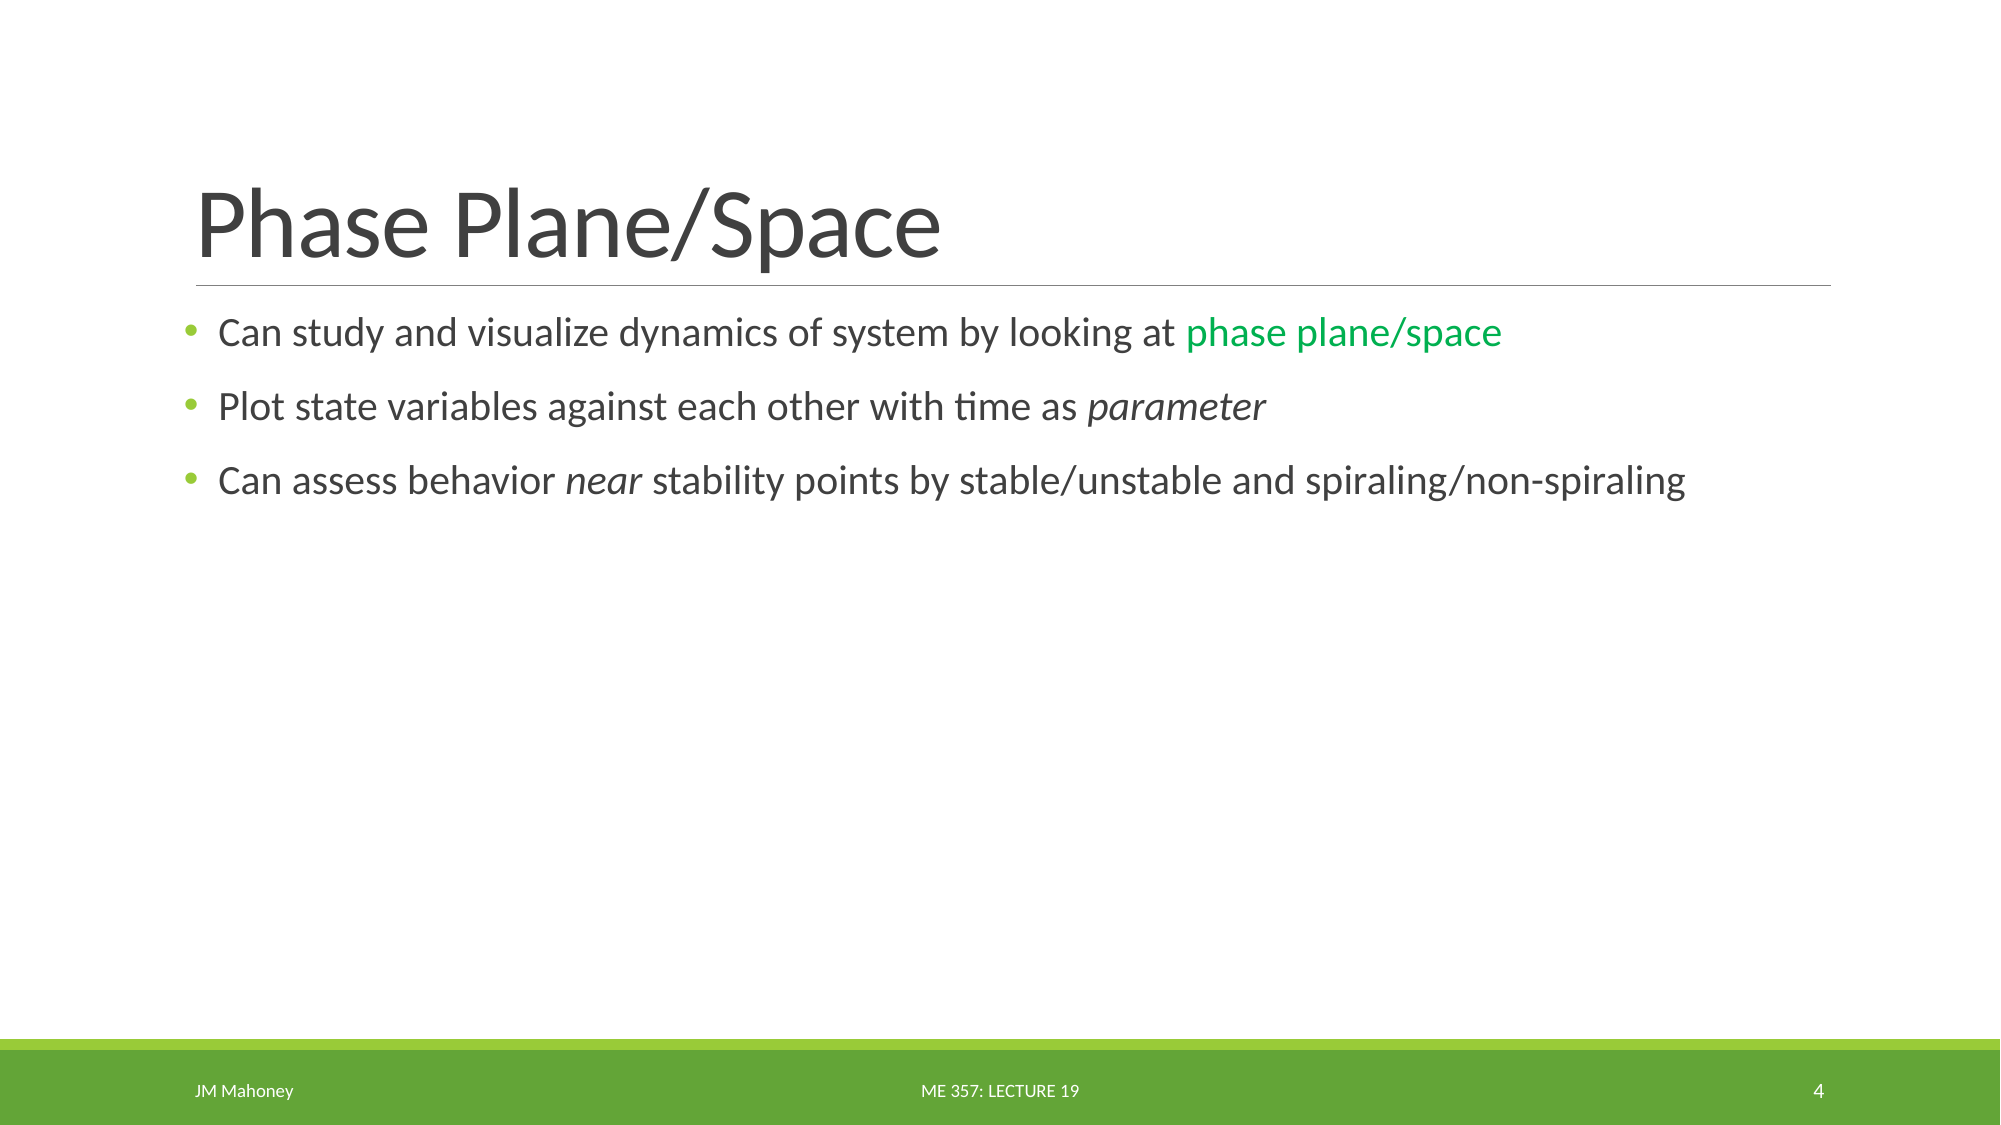

# Phase Plane/Space
Can study and visualize dynamics of system by looking at phase plane/space
Plot state variables against each other with time as parameter
Can assess behavior near stability points by stable/unstable and spiraling/non-spiraling
JM Mahoney
ME 357: Lecture 19
4